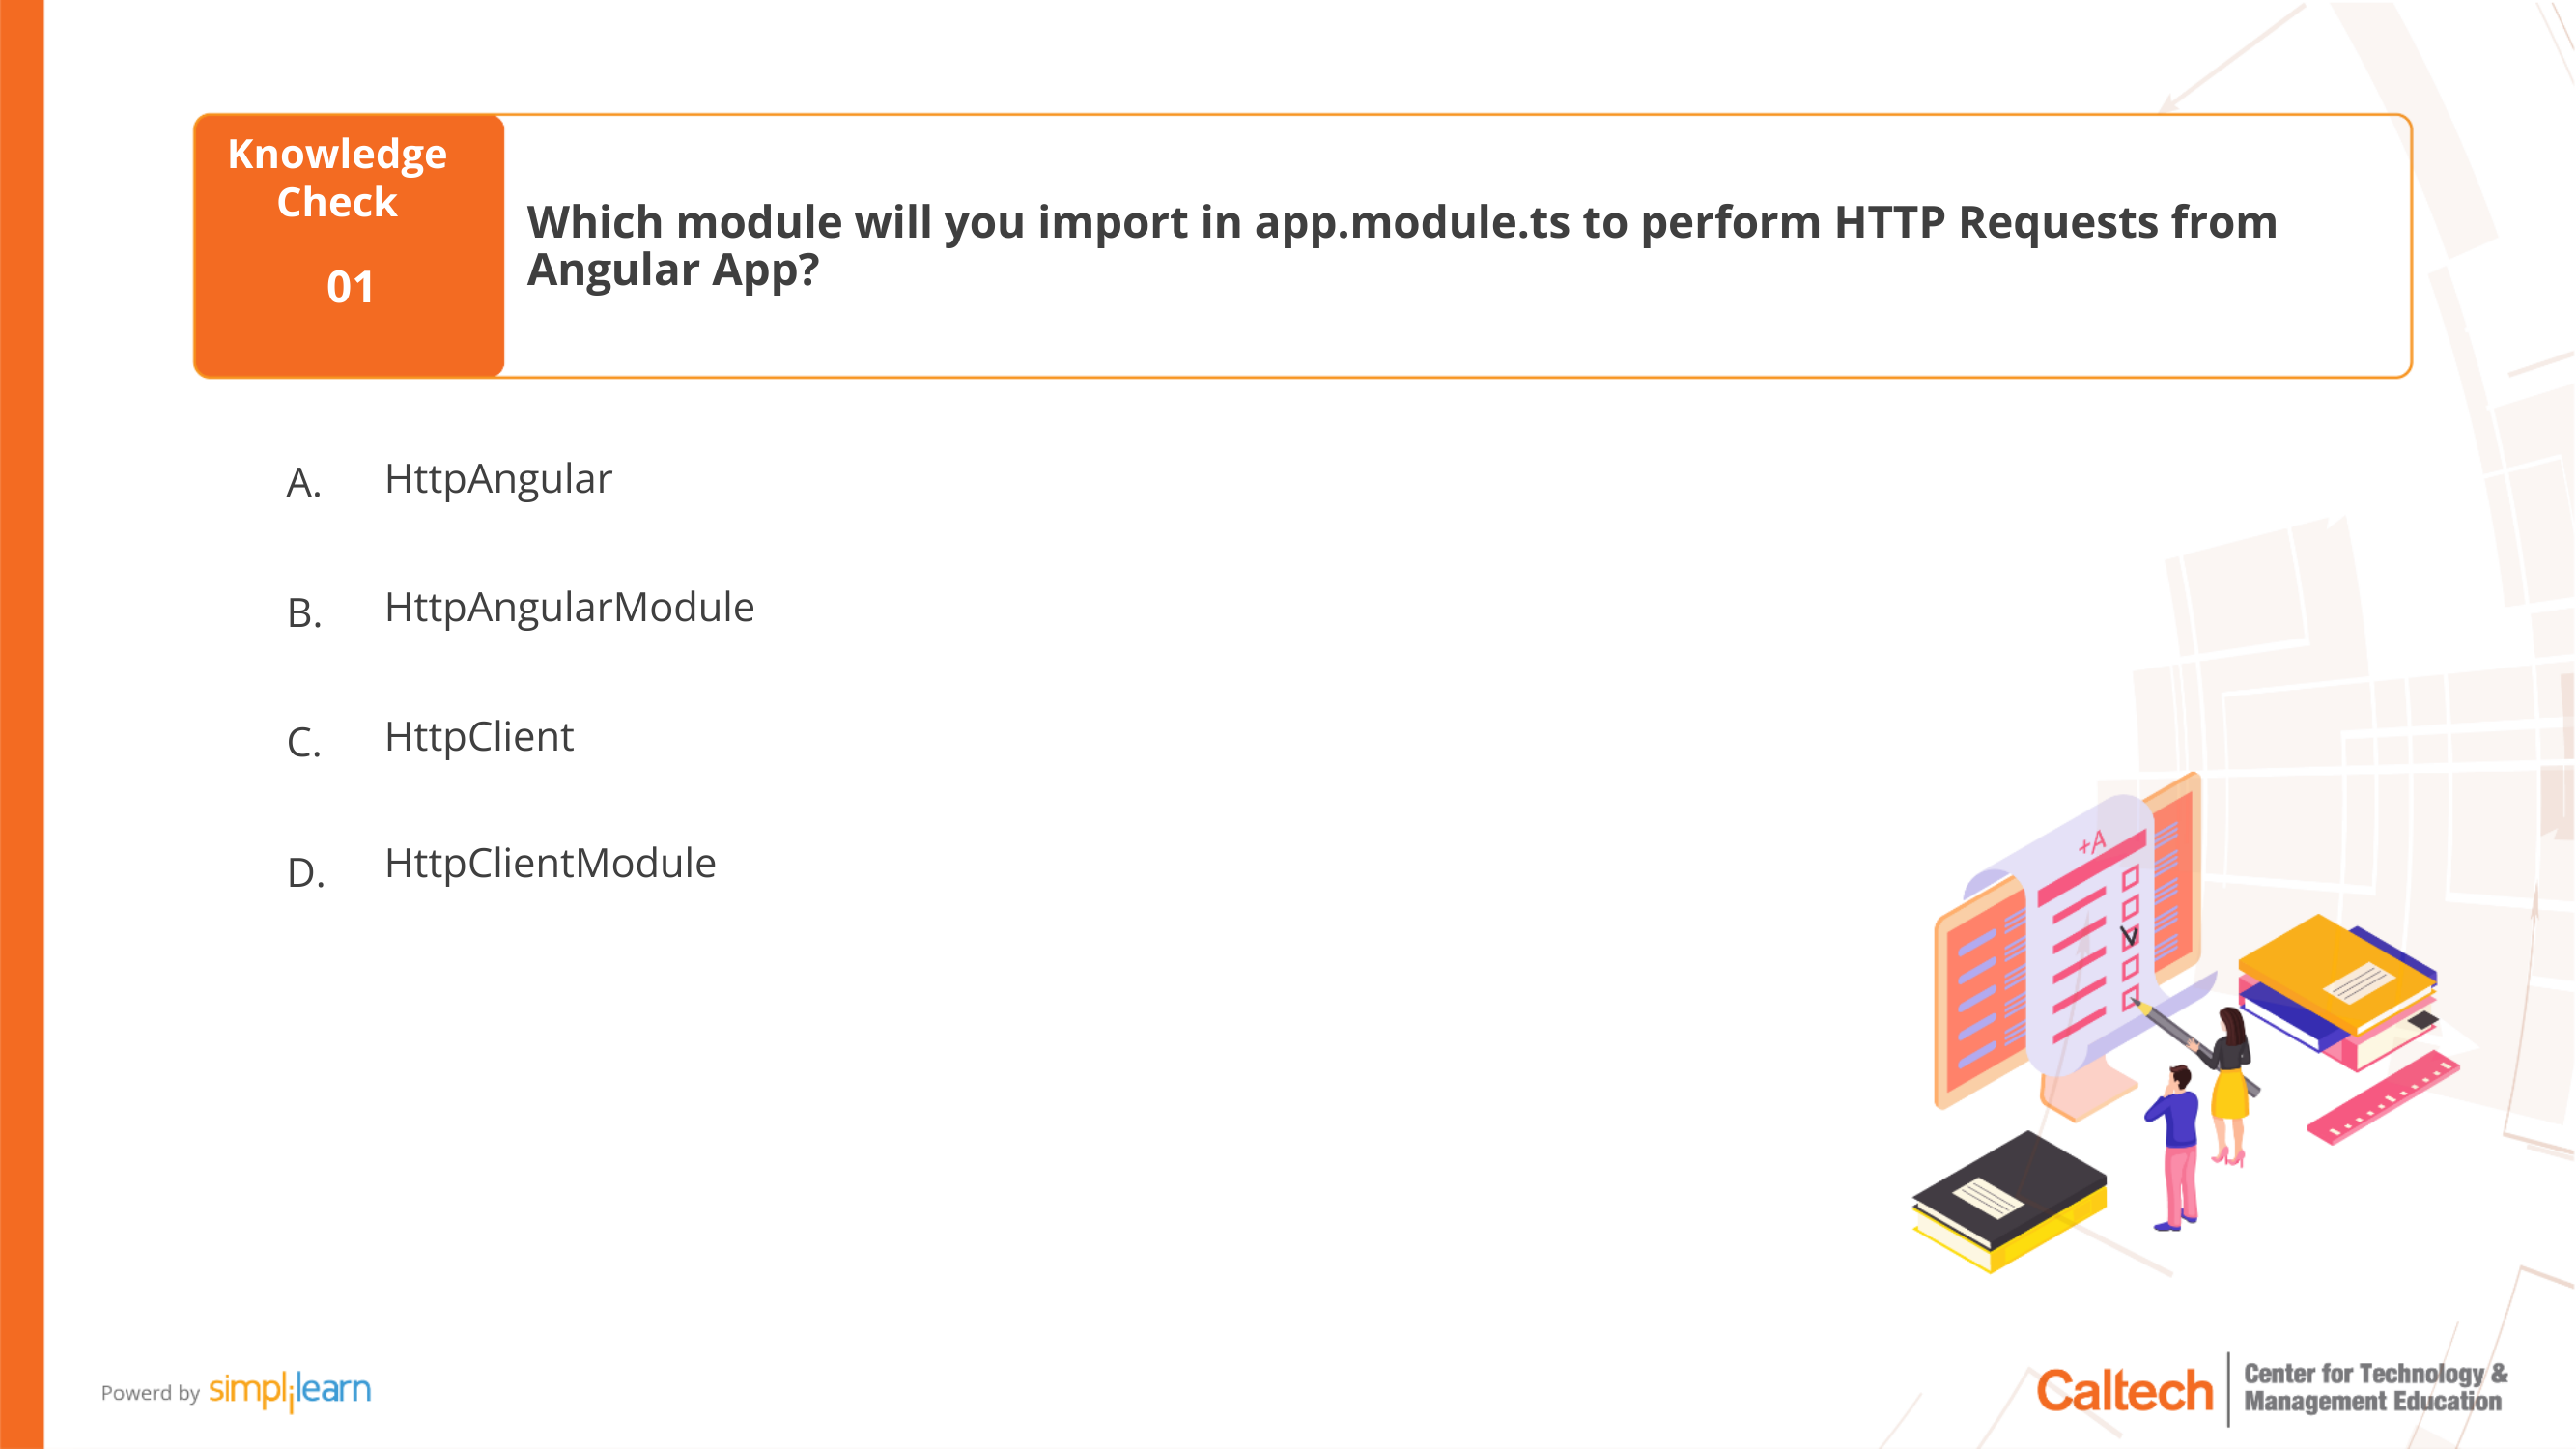

Which module will you import in app.module.ts to perform HTTP Requests from Angular App?
01
HttpAngular
HttpAngularModule
HttpClient
HttpClientModule